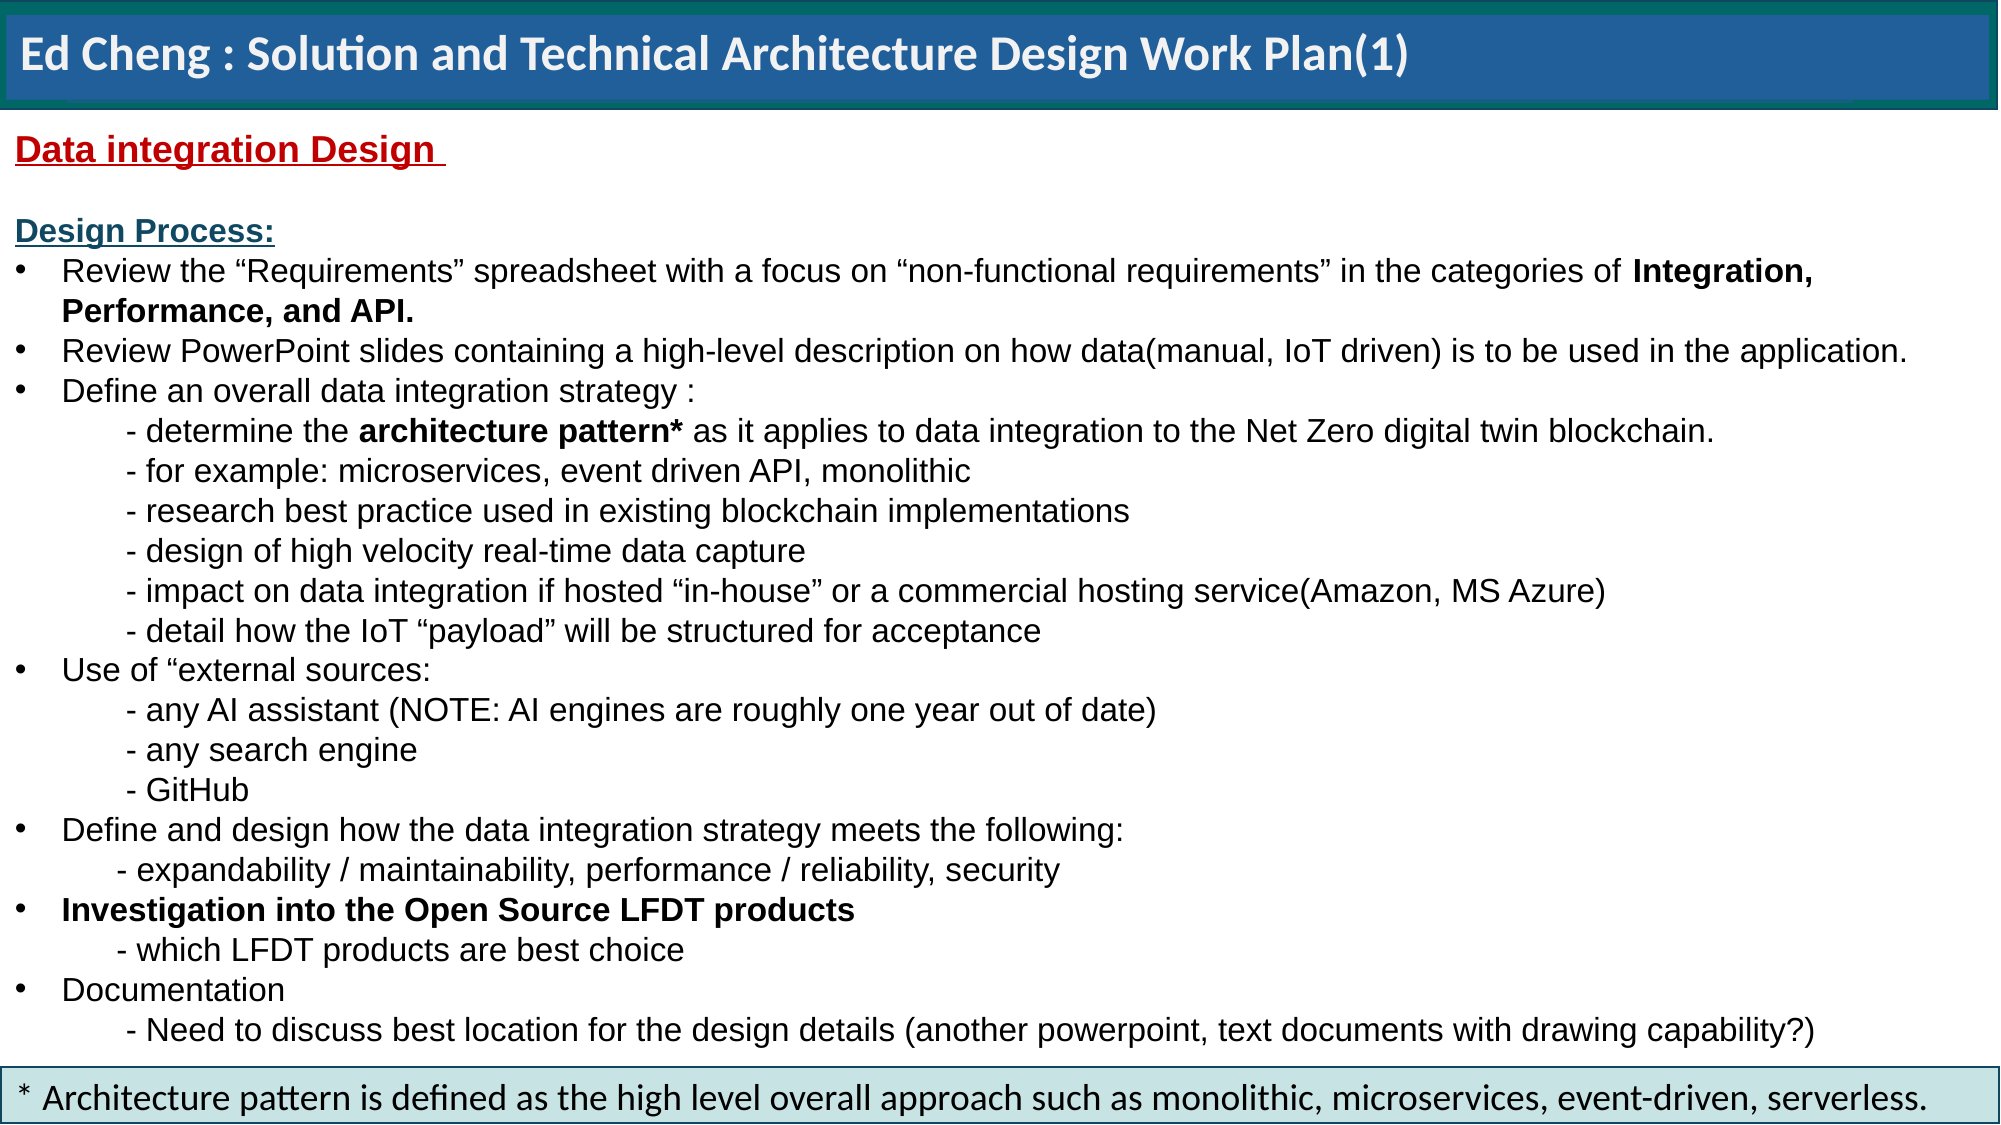

Ed Cheng : Solution and Technical Architecture Design Work Plan(1)

Data integration Design

Design Process:
Review the “Requirements” spreadsheet with a focus on “non-functional requirements” in the categories of Integration, Performance, and API.
Review PowerPoint slides containing a high-level description on how data(manual, IoT driven) is to be used in the application.
Define an overall data integration strategy :
            - determine the architecture pattern* as it applies to data integration to the Net Zero digital twin blockchain.
            - for example: microservices, event driven API, monolithic
            - research best practice used in existing blockchain implementations
            - design of high velocity real-time data capture
            - impact on data integration if hosted “in-house” or a commercial hosting service(Amazon, MS Azure)
            - detail how the IoT “payload” will be structured for acceptance
Use of “external sources:
            - any AI assistant (NOTE: AI engines are roughly one year out of date)
            - any search engine
            - GitHub
Define and design how the data integration strategy meets the following:
           - expandability / maintainability, performance / reliability, security
Investigation into the Open Source LFDT products
           - which LFDT products are best choice
Documentation
            - Need to discuss best location for the design details (another powerpoint, text documents with drawing capability?)

* Architecture pattern is defined as the high level overall approach such as monolithic, microservices, event-driven, serverless.